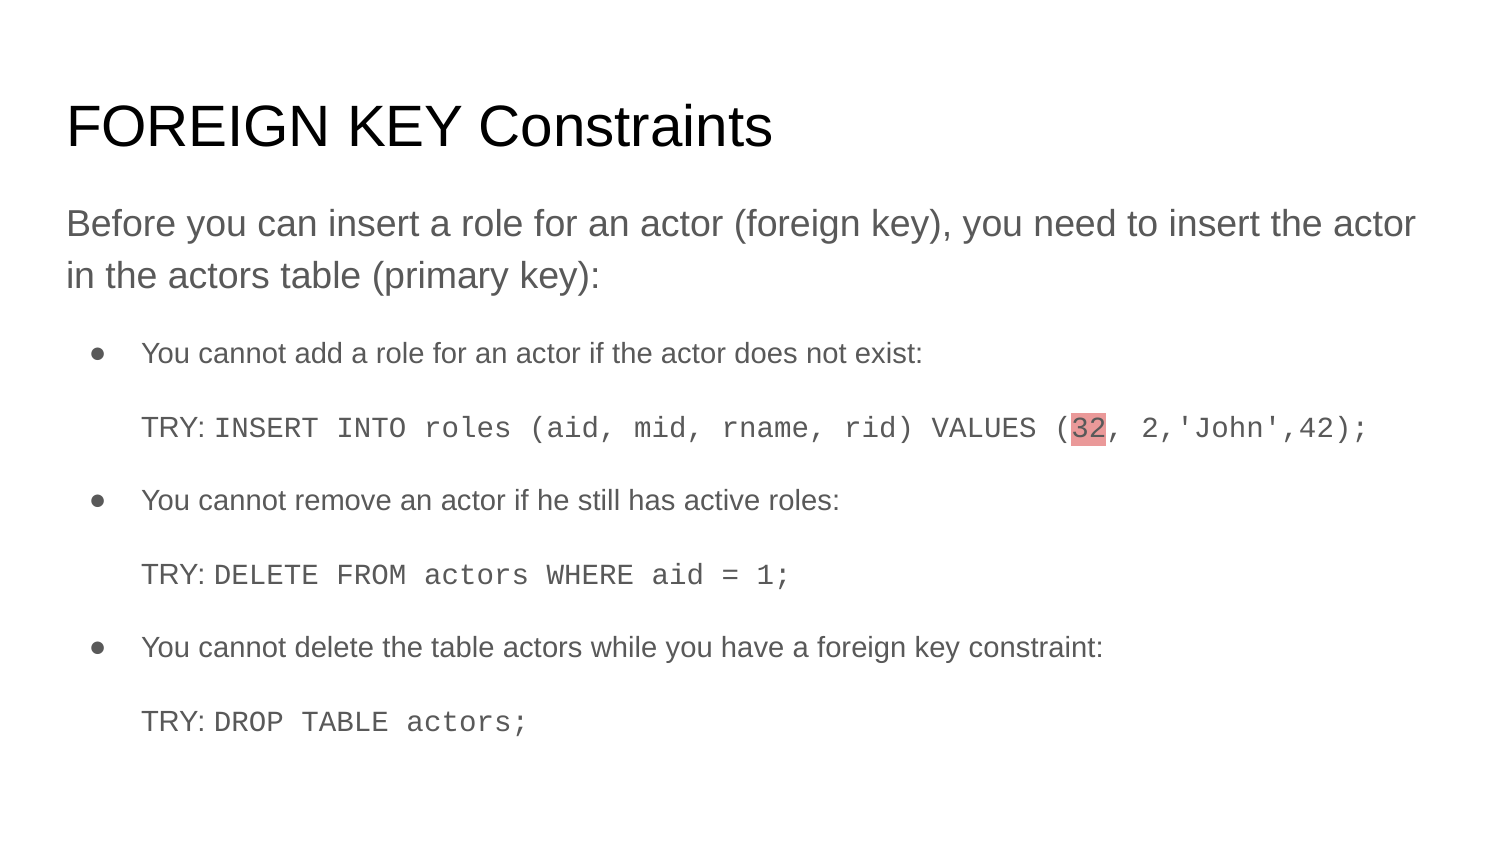

# FOREIGN KEY Constraints
Before you can insert a role for an actor (foreign key), you need to insert the actor in the actors table (primary key):
You cannot add a role for an actor if the actor does not exist:
TRY: INSERT INTO roles (aid, mid, rname, rid) VALUES (32, 2,'John',42);
You cannot remove an actor if he still has active roles:
TRY: DELETE FROM actors WHERE aid = 1;
You cannot delete the table actors while you have a foreign key constraint:
TRY: DROP TABLE actors;